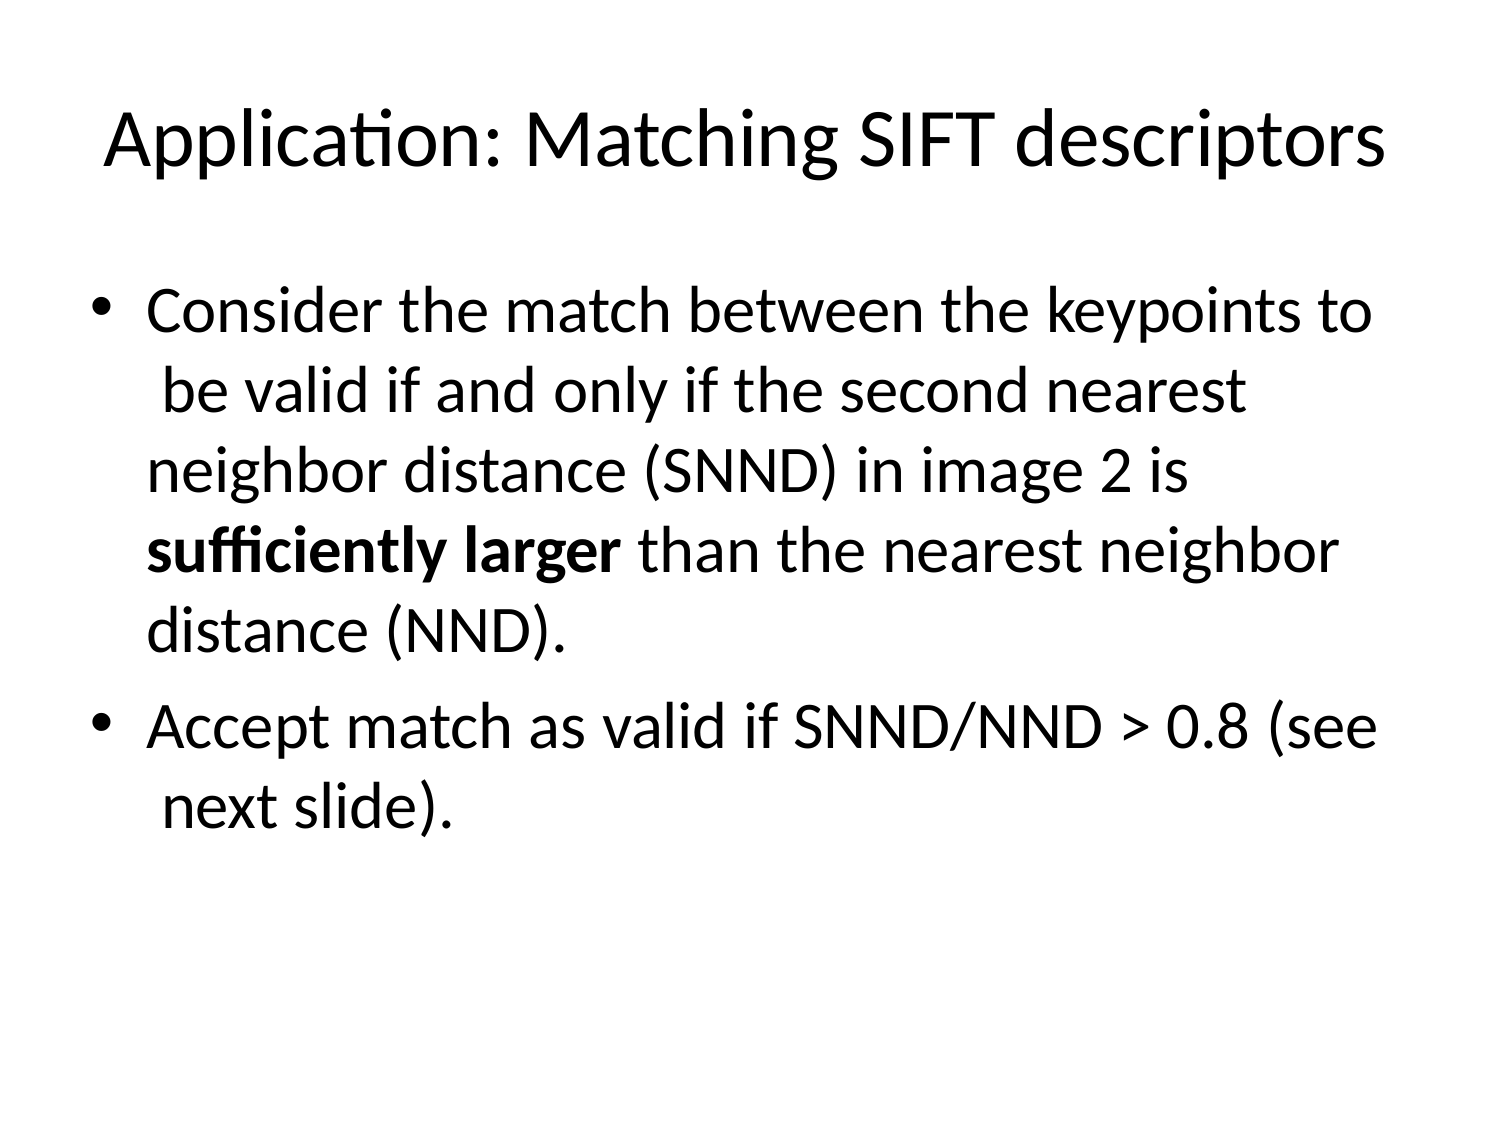

# Application: Matching SIFT descriptors
Consider the match between the keypoints to  be valid if and only if the second nearest  neighbor distance (SNND) in image 2 is  sufficiently larger than the nearest neighbor  distance (NND).
Accept match as valid if SNND/NND > 0.8 (see  next slide).